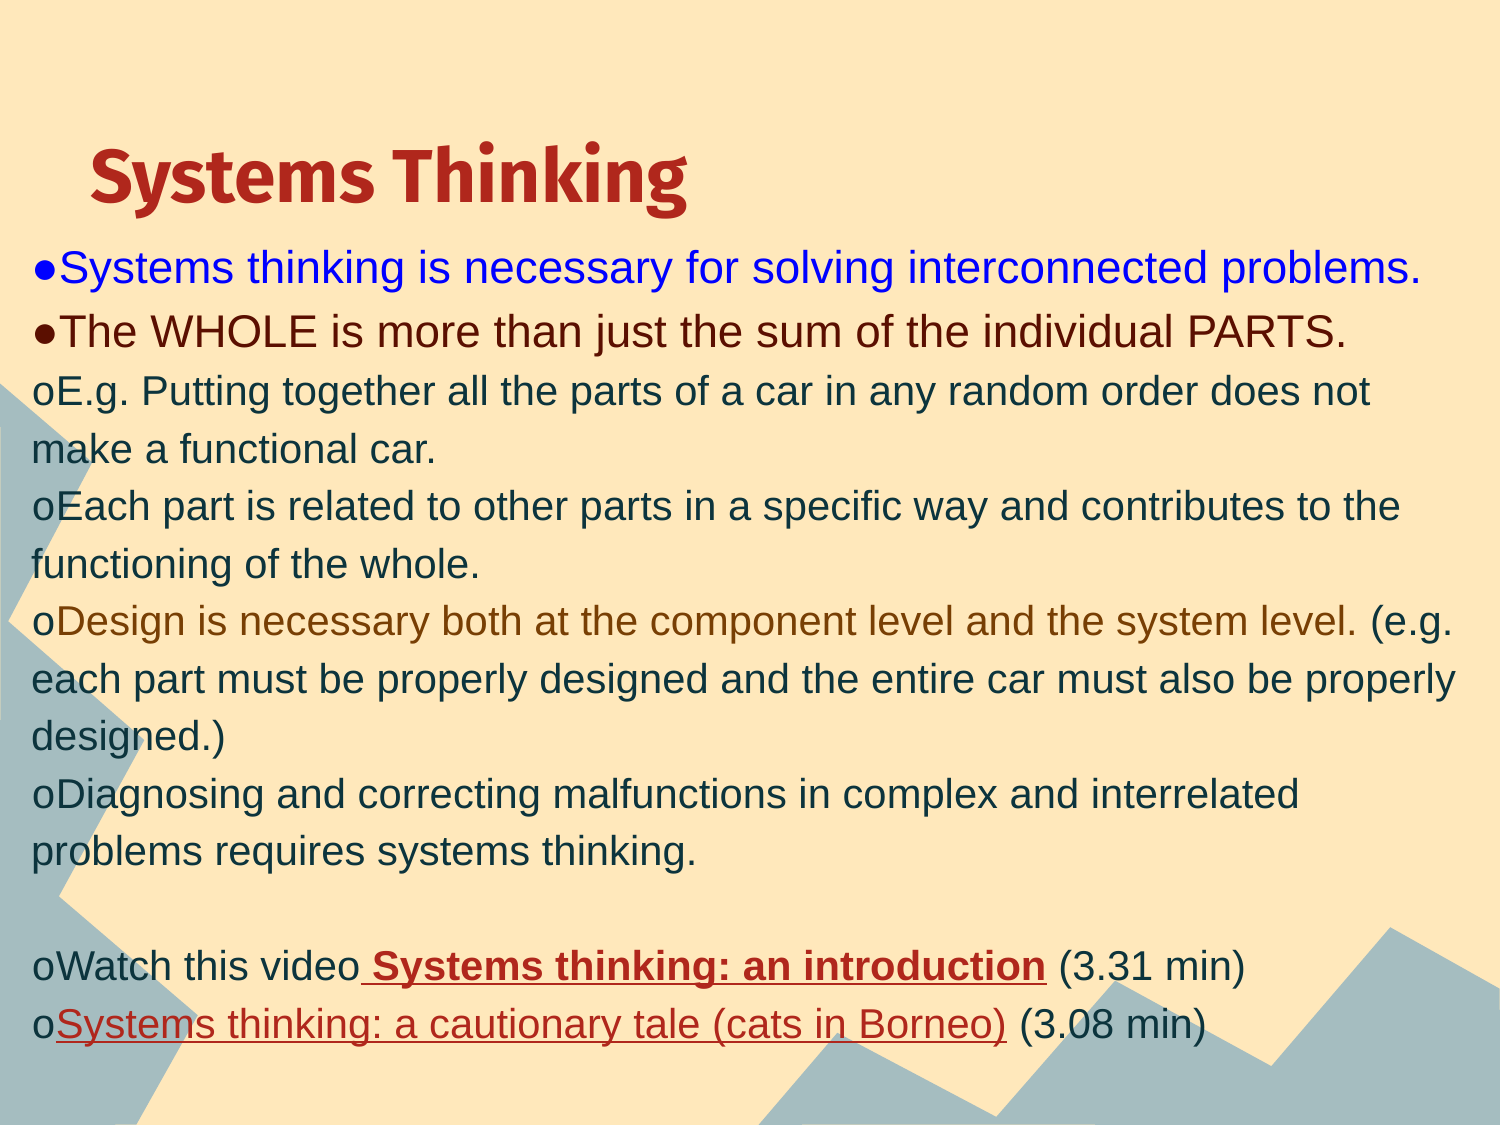

# Systems Thinking
●Systems thinking is necessary for solving interconnected problems.
●The WHOLE is more than just the sum of the individual PARTS.
oE.g. Putting together all the parts of a car in any random order does not make a functional car.
oEach part is related to other parts in a specific way and contributes to the functioning of the whole.
oDesign is necessary both at the component level and the system level. (e.g. each part must be properly designed and the entire car must also be properly designed.)
oDiagnosing and correcting malfunctions in complex and interrelated problems requires systems thinking.

oWatch this video Systems thinking: an introduction (3.31 min)
oSystems thinking: a cautionary tale (cats in Borneo) (3.08 min)